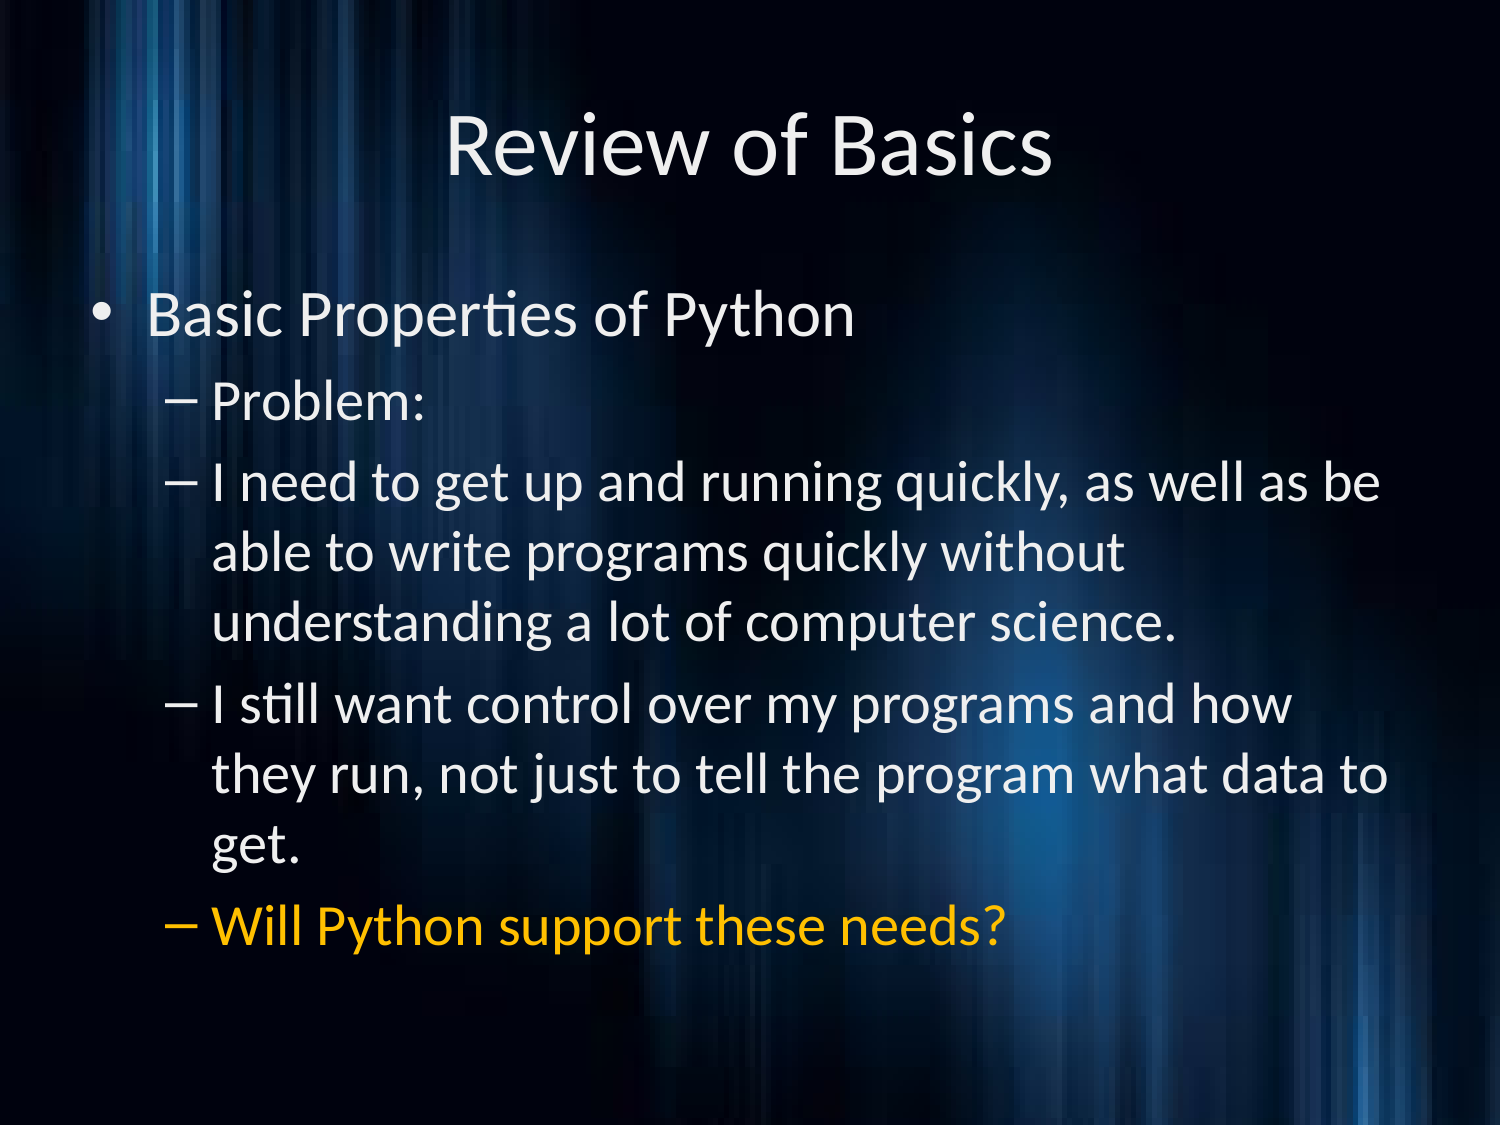

# Review of Basics
Basic Properties of Python
Problem:
I need to get up and running quickly, as well as be able to write programs quickly without understanding a lot of computer science.
I still want control over my programs and how they run, not just to tell the program what data to get.
Will Python support these needs?